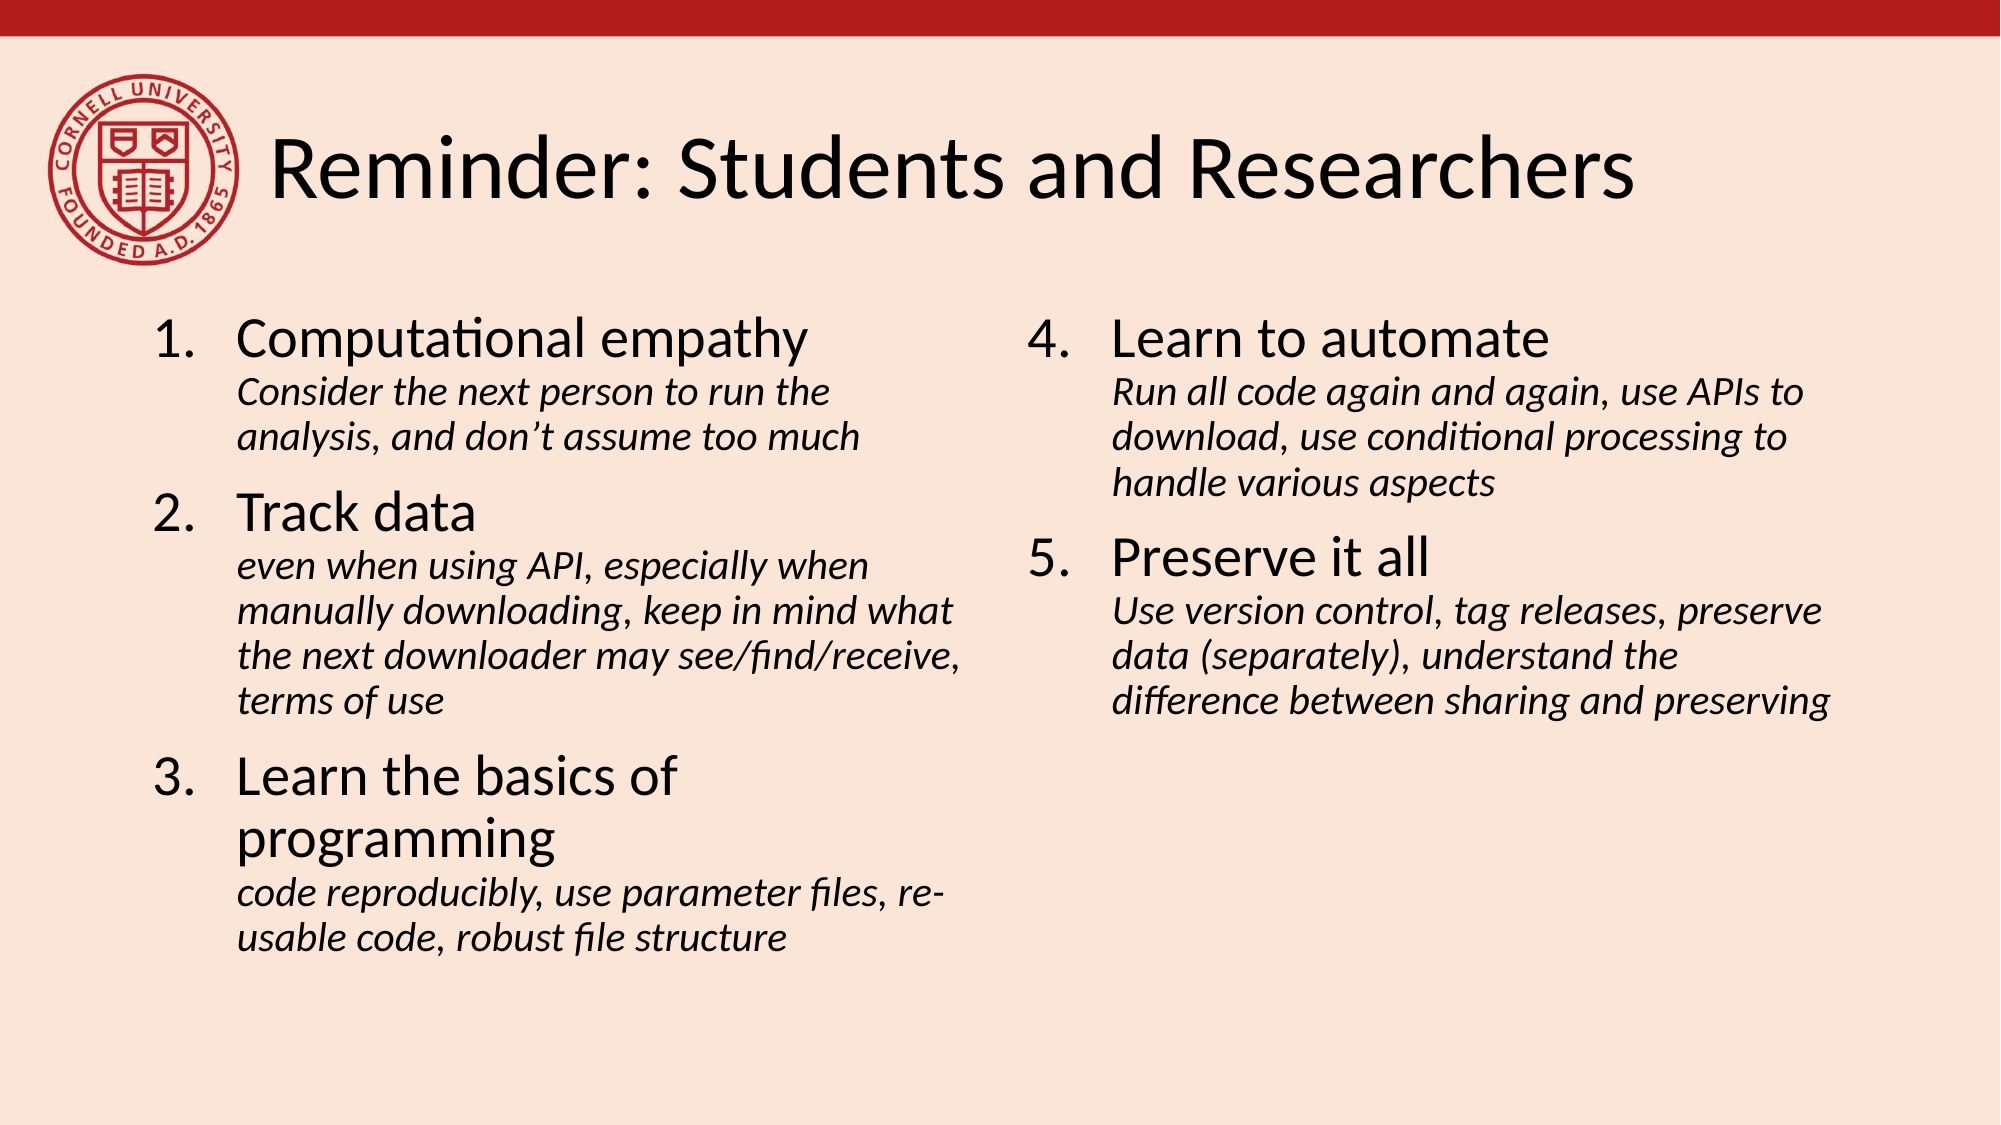

# Reminder: Students and Researchers
Computational empathy
Consider the next person to run the analysis, and don’t assume too much
Track data
even when using API, especially when manually downloading, keep in mind what the next downloader may see/find/receive, terms of use
Learn the basics of programming
code reproducibly, use parameter files, re-usable code, robust file structure
Learn to automate
Run all code again and again, use APIs to download, use conditional processing to handle various aspects
Preserve it all
Use version control, tag releases, preserve data (separately), understand the difference between sharing and preserving